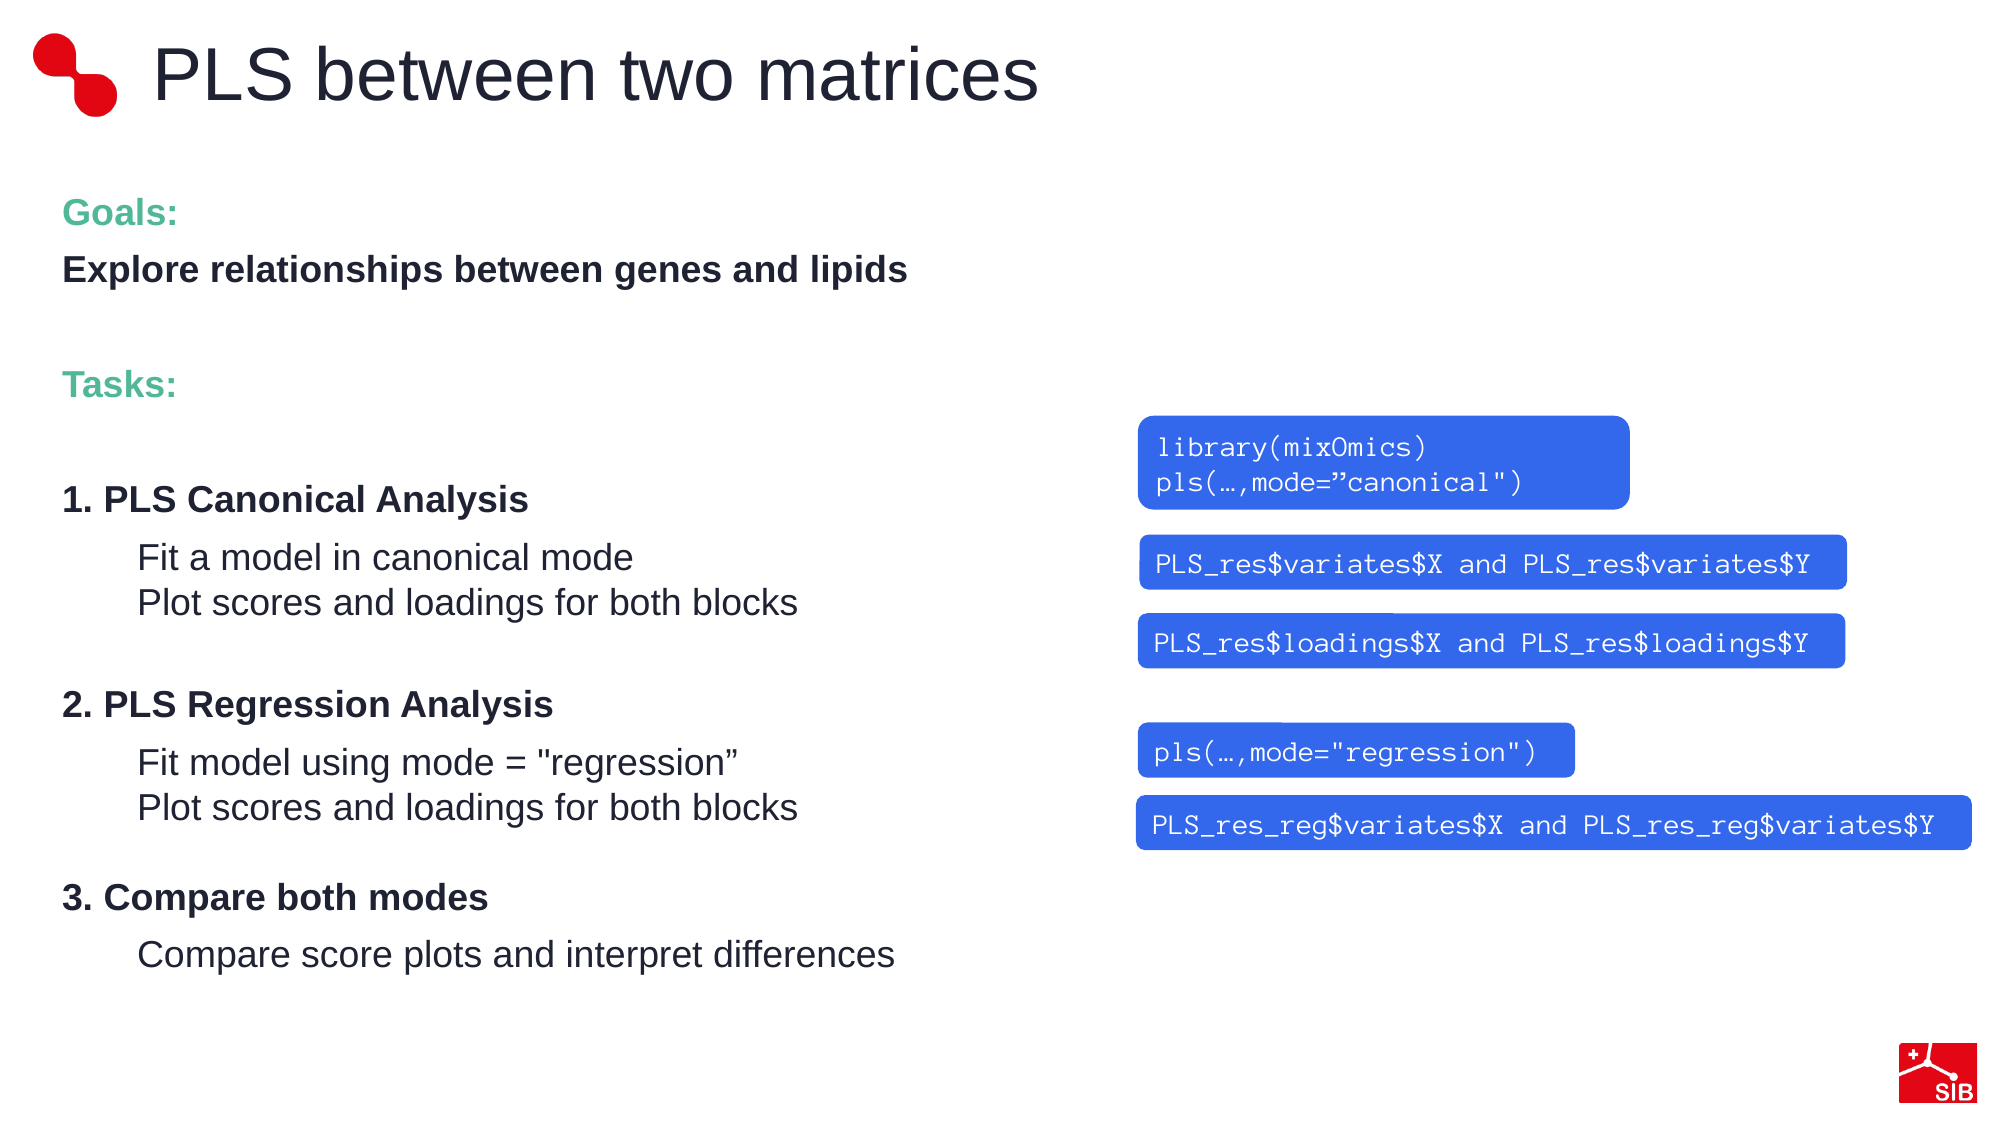

# PLS between two matrices
Goals:
Explore relationships between genes and lipids

Tasks:

1. PLS Canonical Analysis
Fit a model in canonical mode
Plot scores and loadings for both blocks

2. PLS Regression Analysis
Fit model using mode = "regression”
Plot scores and loadings for both blocks

3. Compare both modes
Compare score plots and interpret differences

library(mixOmics)
pls(…,mode=”canonical")
PLS_res$variates$X and PLS_res$variates$Y
PLS_res$loadings$X and PLS_res$loadings$Y
pls(…,mode="regression")
PLS_res_reg$variates$X and PLS_res_reg$variates$Y